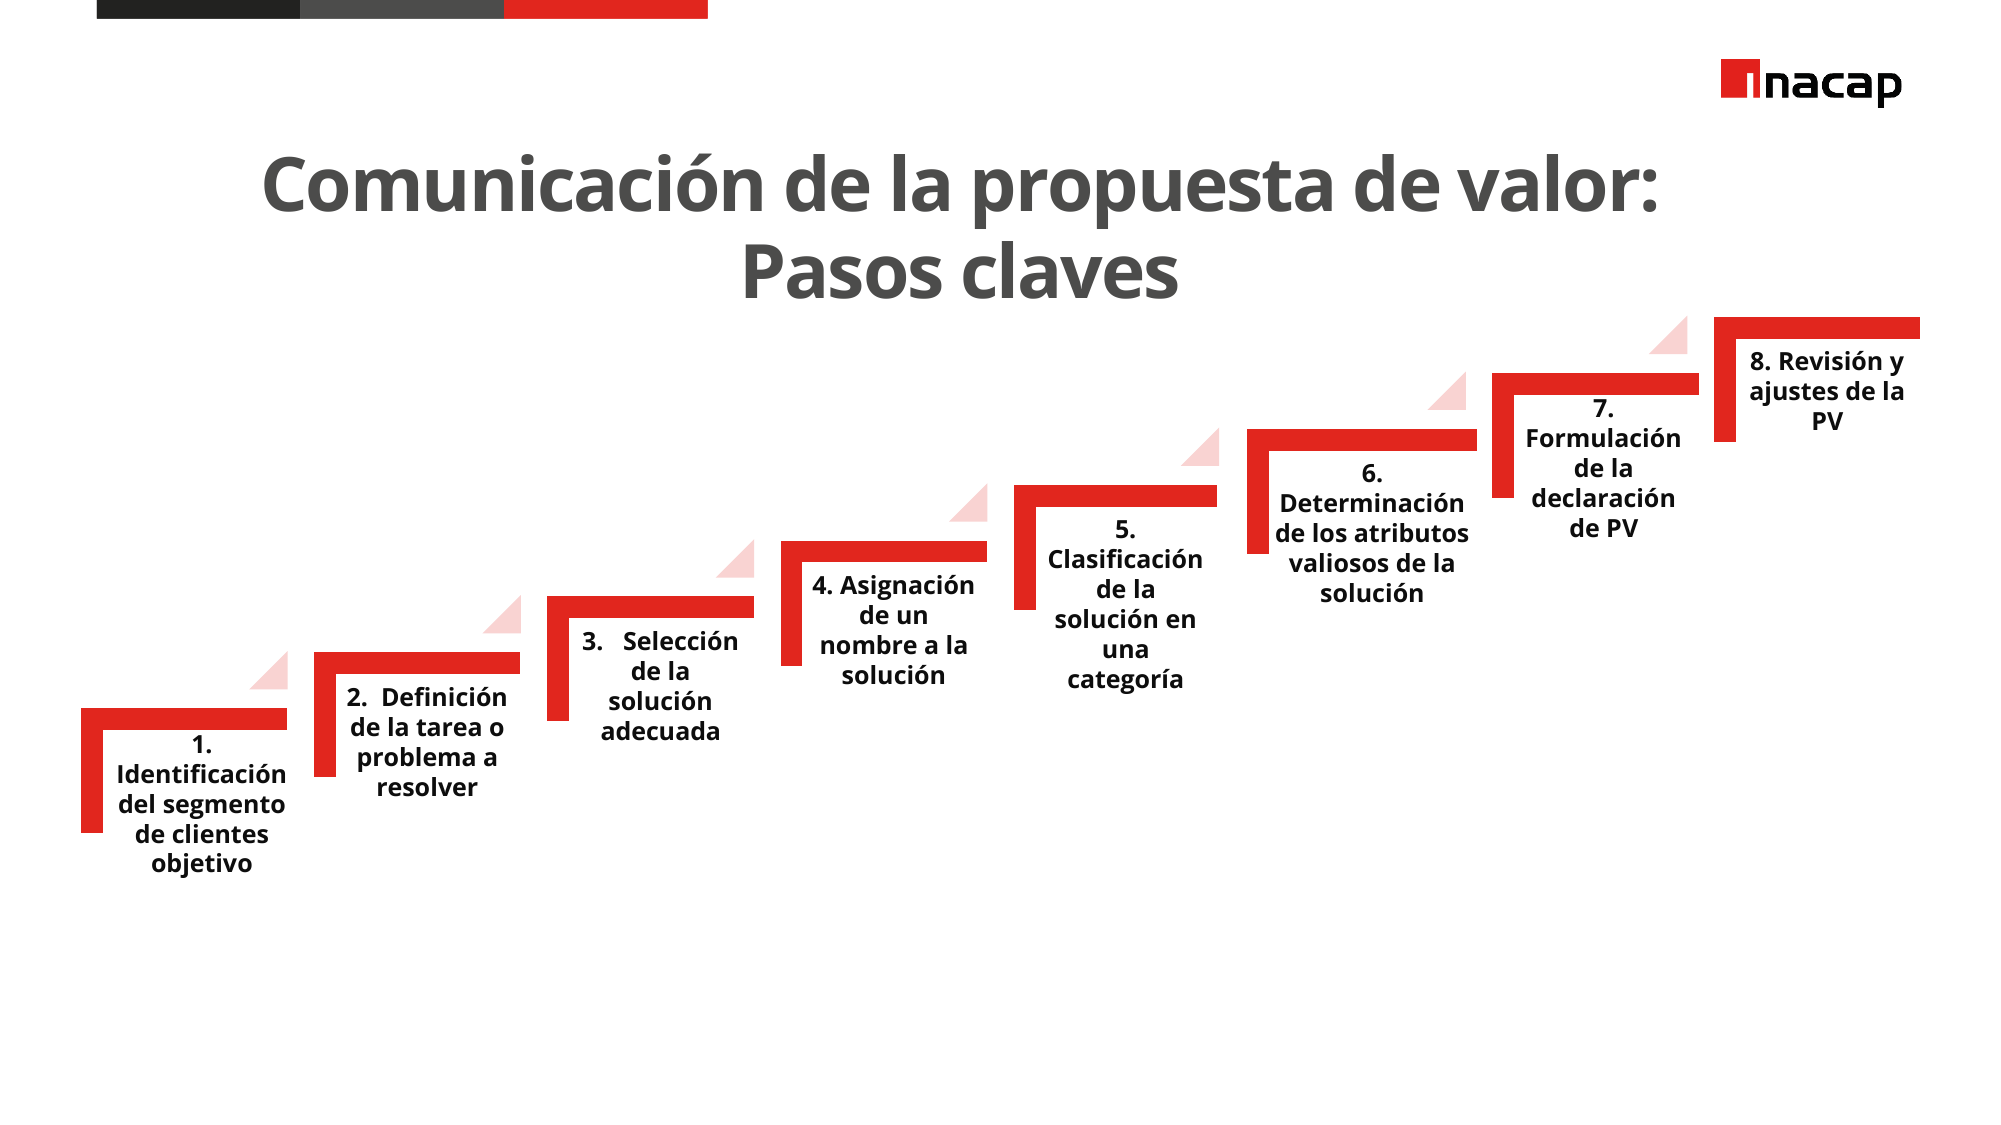

Comunicación de la propuesta de valor:
Pasos claves
1. Identificación del segmento de clientes objetivo
2.  Definición de la tarea o problema a resolver
3.   Selección de la solución adecuada
4. Asignación de un nombre a la solución
5. Clasificación de la solución en una categoría
6. Determinación de los atributos valiosos de la solución
7. Formulación de la declaración de PV
8. Revisión y ajustes de la PV